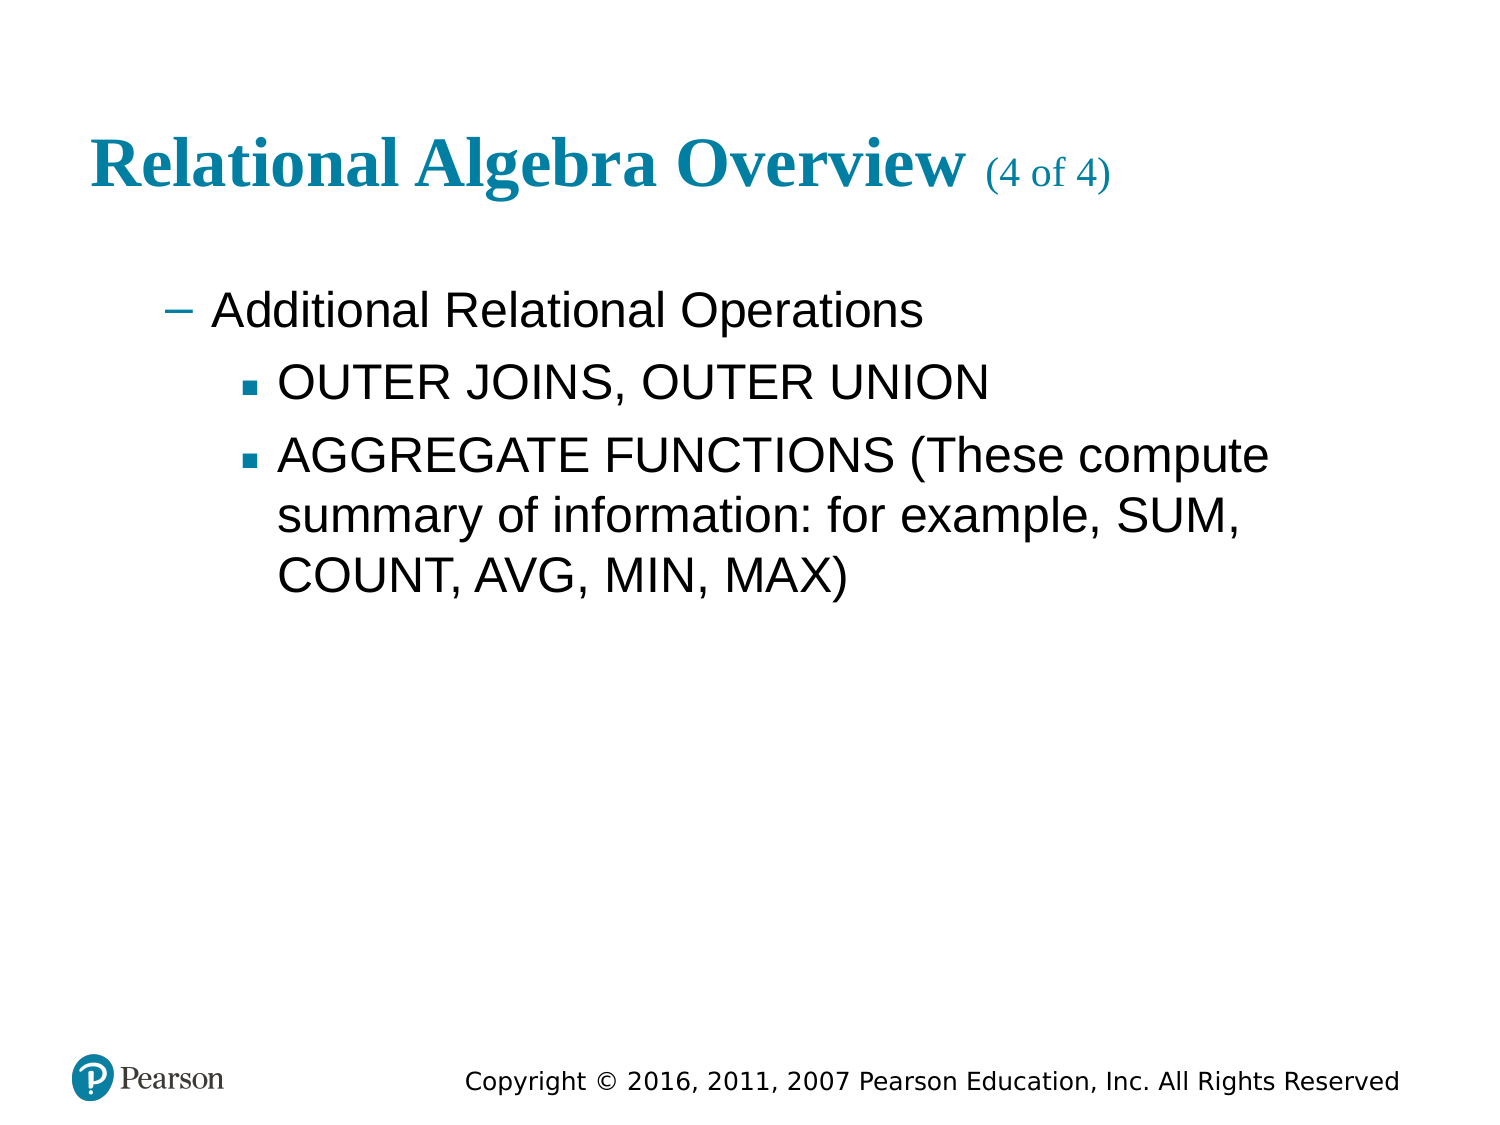

# Relational Algebra Overview (4 of 4)
Additional Relational Operations
OUTER JOINS, OUTER UNION
AGGREGATE FUNCTIONS (These compute summary of information: for example, SUM, COUNT, AVG, MIN, MAX)